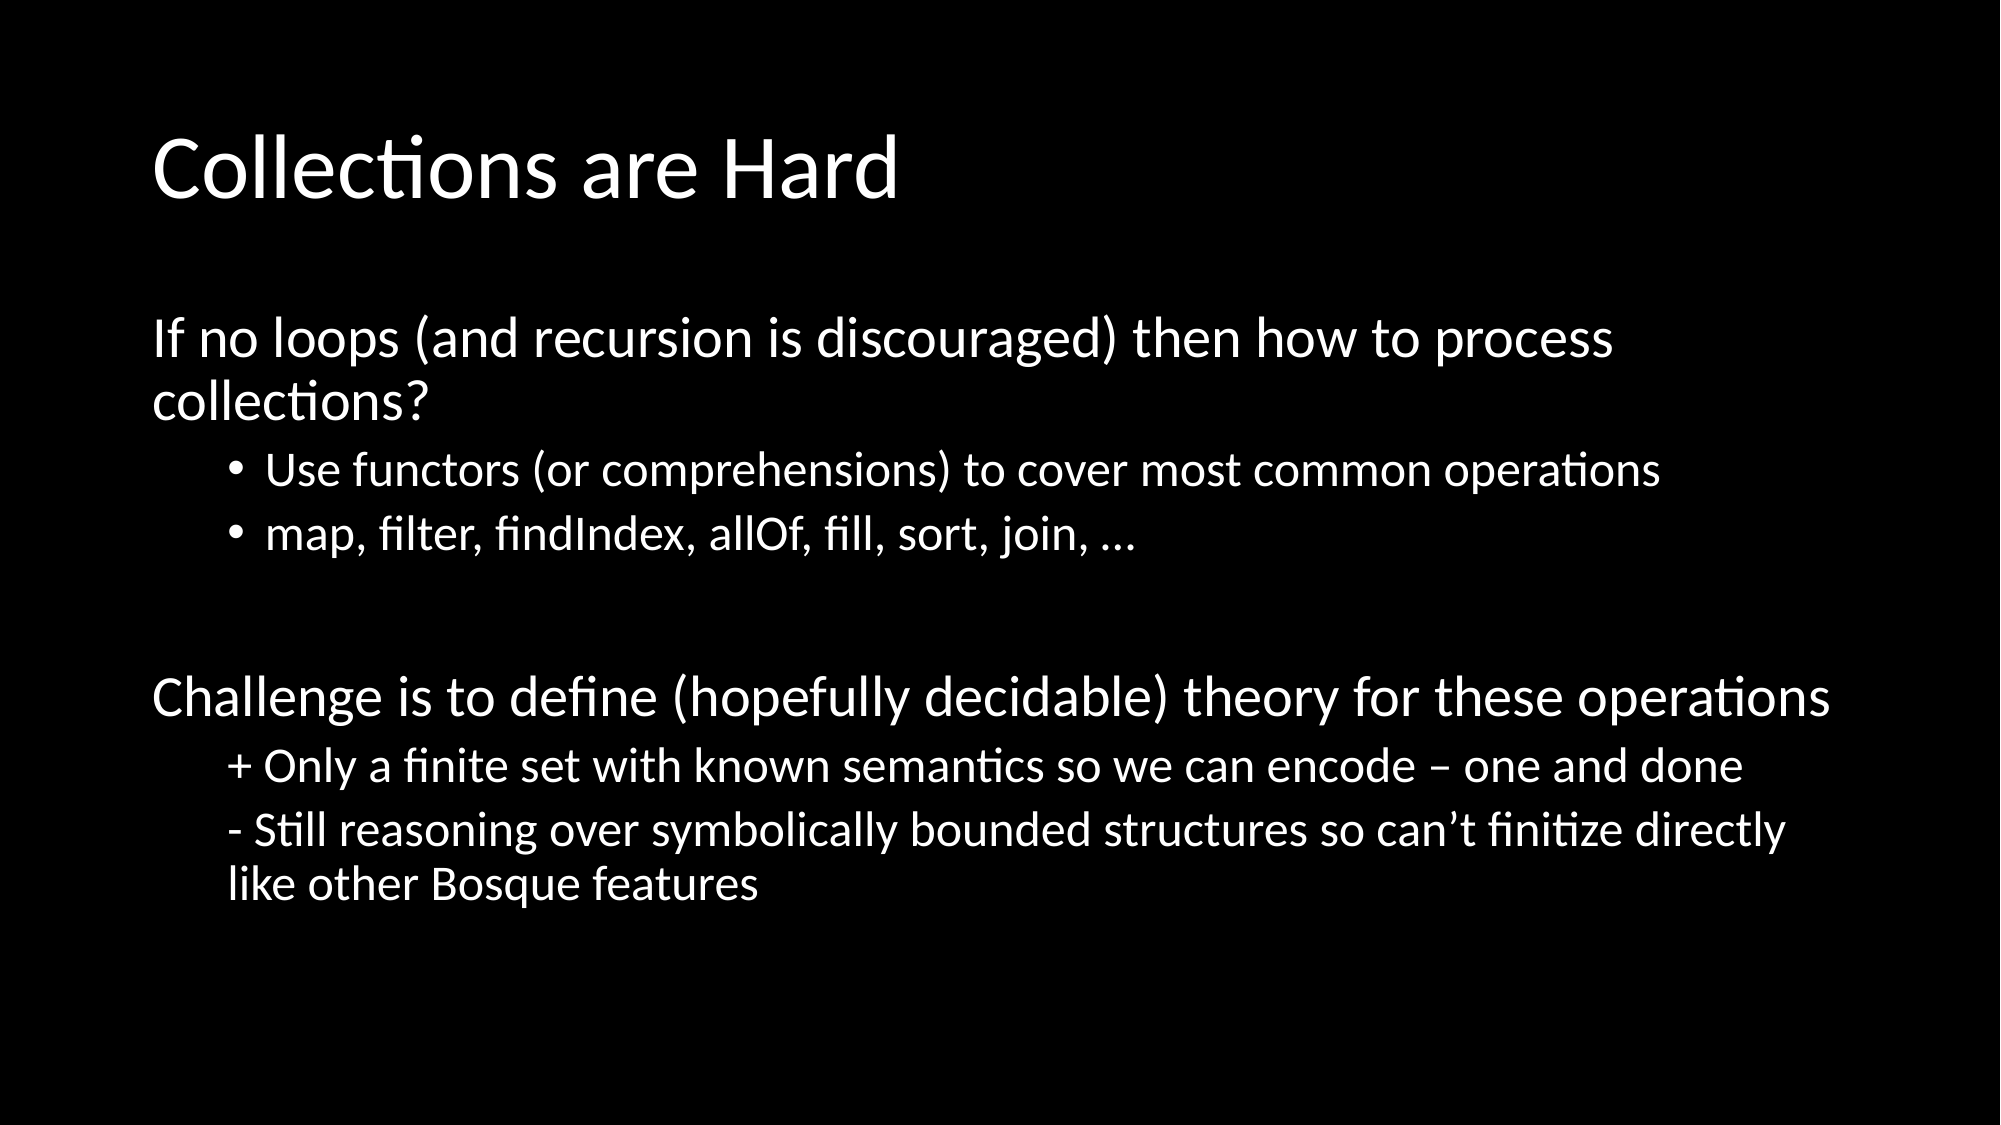

# Collections are Hard
If no loops (and recursion is discouraged) then how to process collections?
Use functors (or comprehensions) to cover most common operations
map, filter, findIndex, allOf, fill, sort, join, …

Challenge is to define (hopefully decidable) theory for these operations
+ Only a finite set with known semantics so we can encode – one and done
- Still reasoning over symbolically bounded structures so can’t finitize directly like other Bosque features